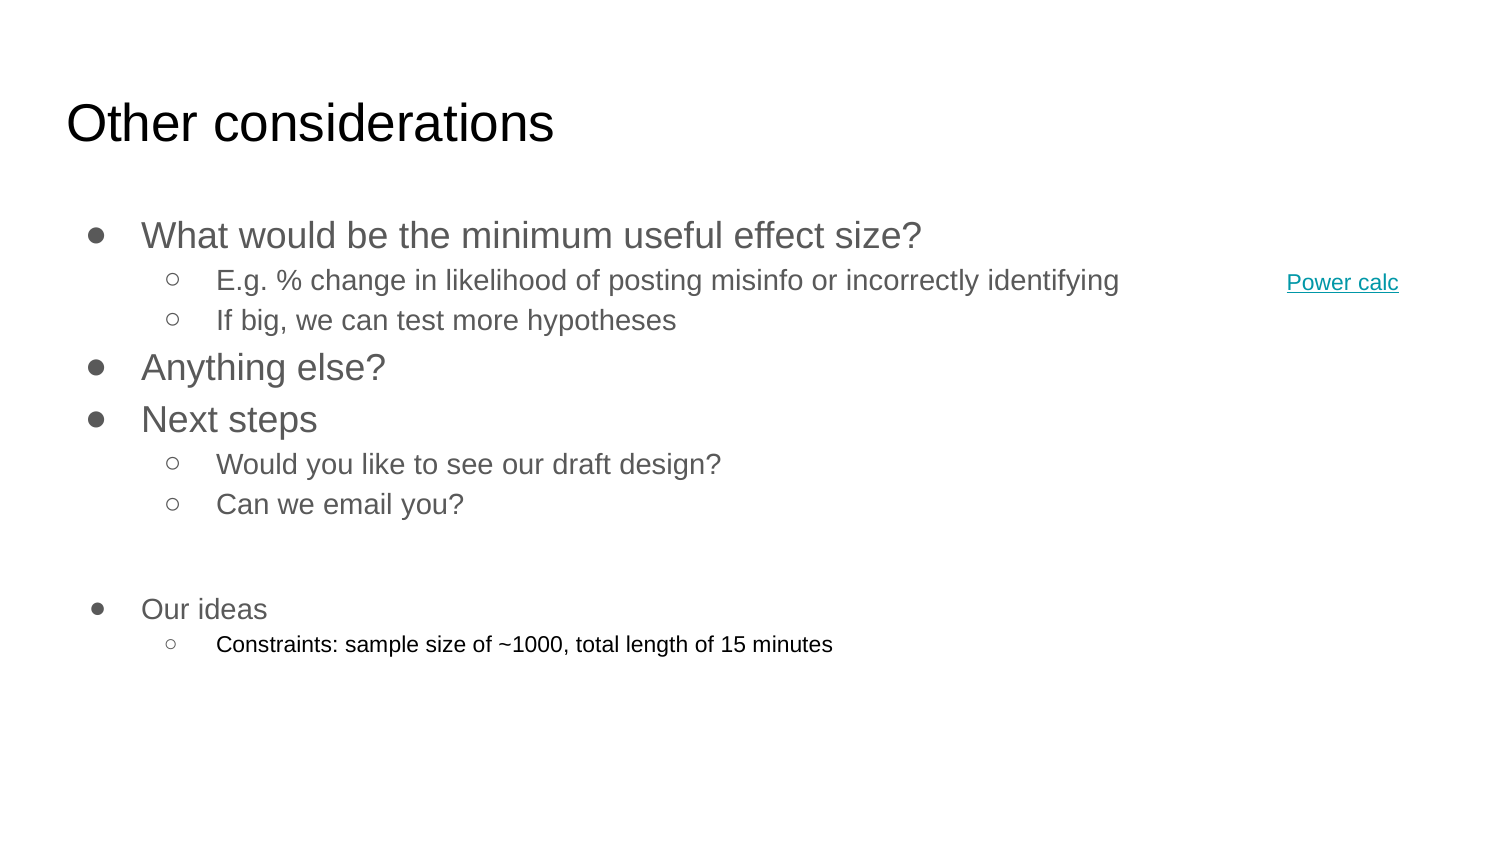

# Other considerations
What would be the minimum useful effect size?
E.g. % change in likelihood of posting misinfo or incorrectly identifying
If big, we can test more hypotheses
Anything else?
Next steps
Would you like to see our draft design?
Can we email you?

Our ideas
Constraints: sample size of ~1000, total length of 15 minutes
Power calc